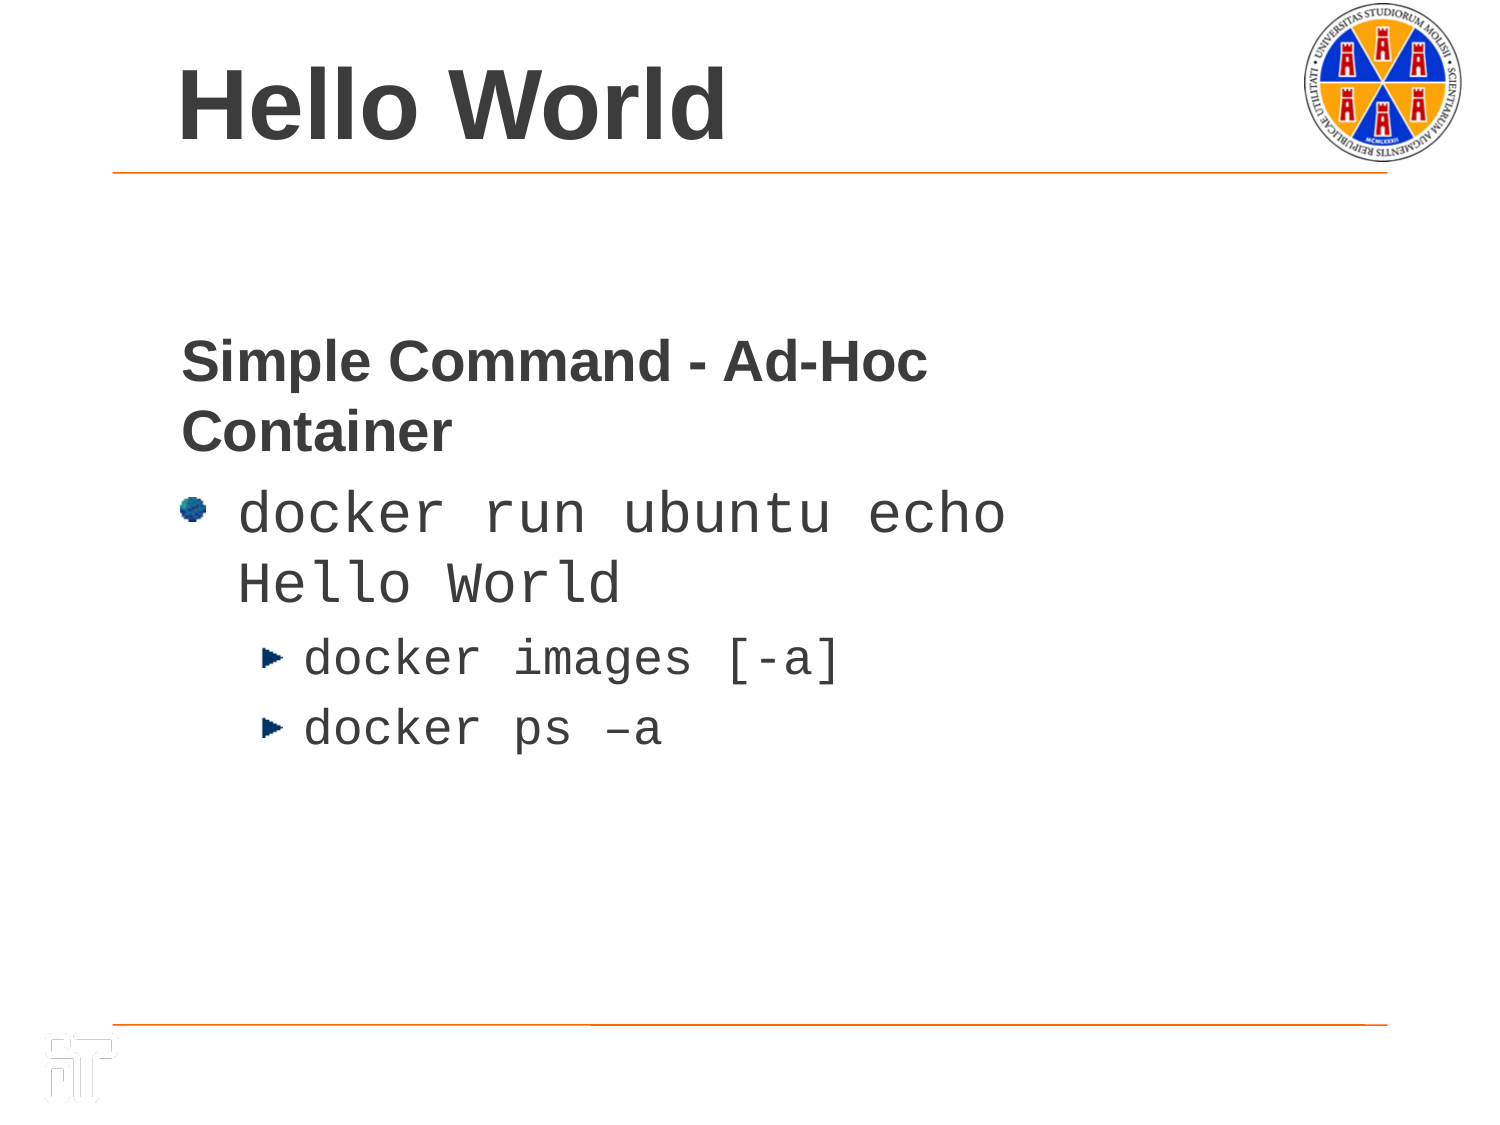

Hello World
Simple Command - Ad-Hoc Container
docker run ubuntu echo Hello World
docker images [-a]
docker ps –a

176